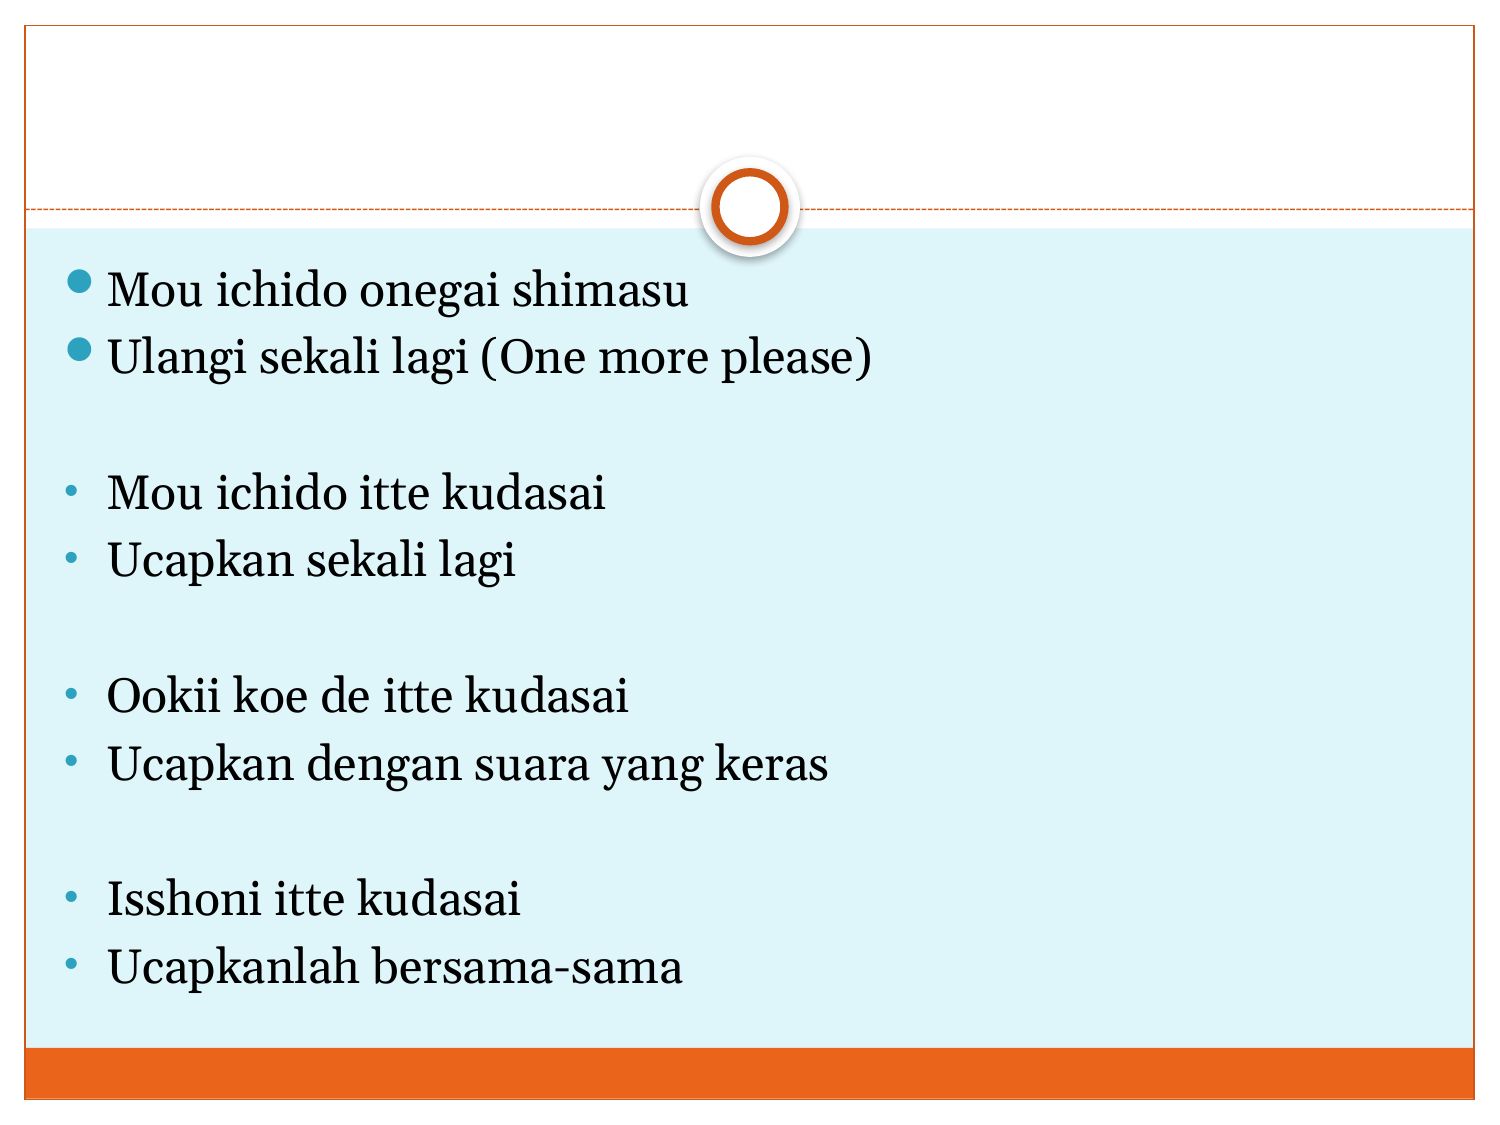

#
Mou ichido onegai shimasu
Ulangi sekali lagi (One more please)

Mou ichido itte kudasai
Ucapkan sekali lagi

Ookii koe de itte kudasai
Ucapkan dengan suara yang keras

Isshoni itte kudasai
Ucapkanlah bersama-sama